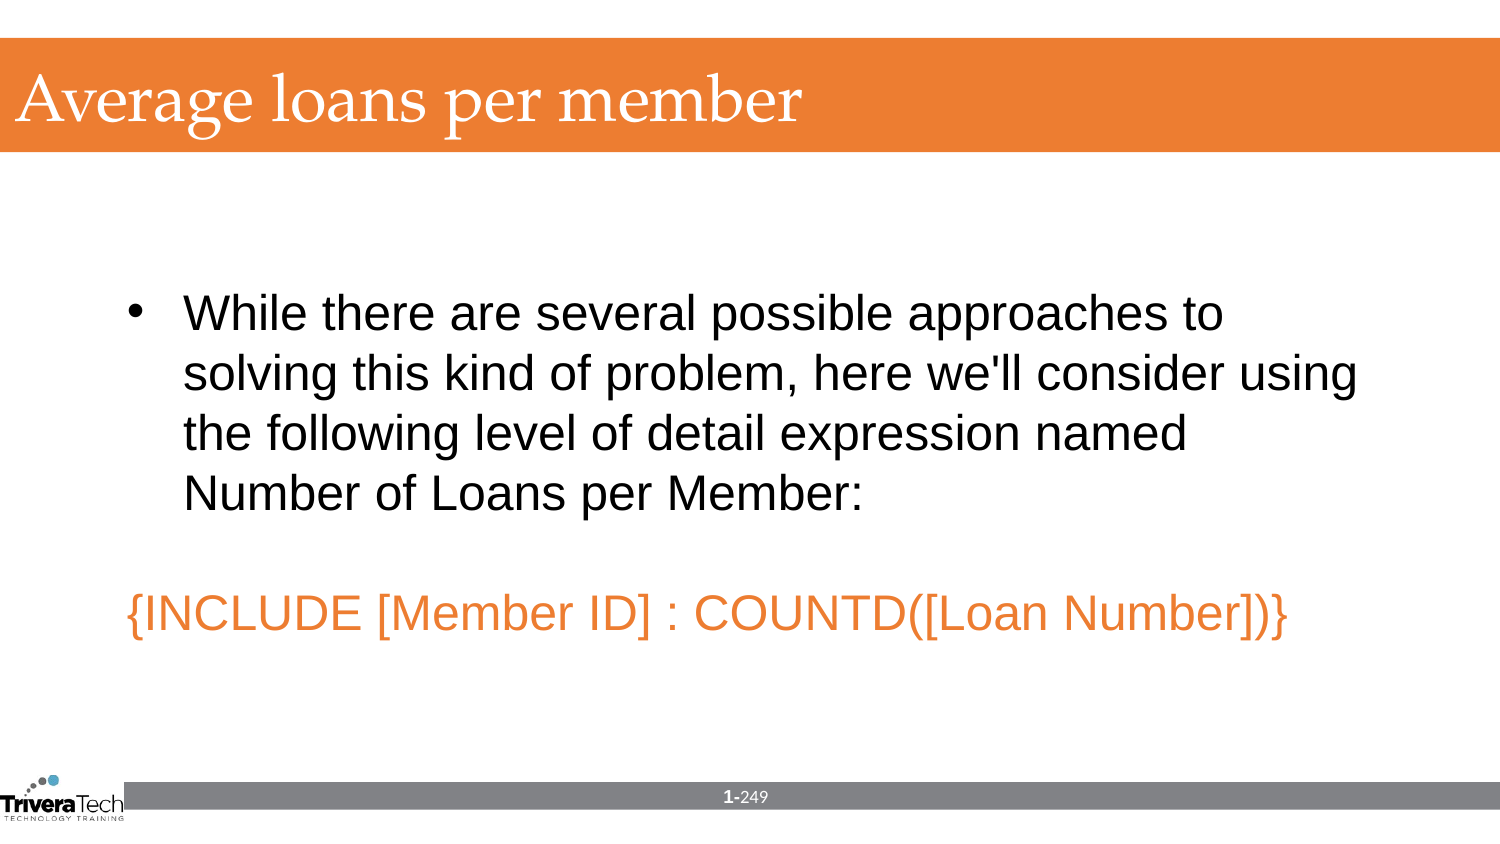

Average loans per member
While there are several possible approaches to solving this kind of problem, here we'll consider using the following level of detail expression named Number of Loans per Member:

{INCLUDE [Member ID] : COUNTD([Loan Number])}
1-249